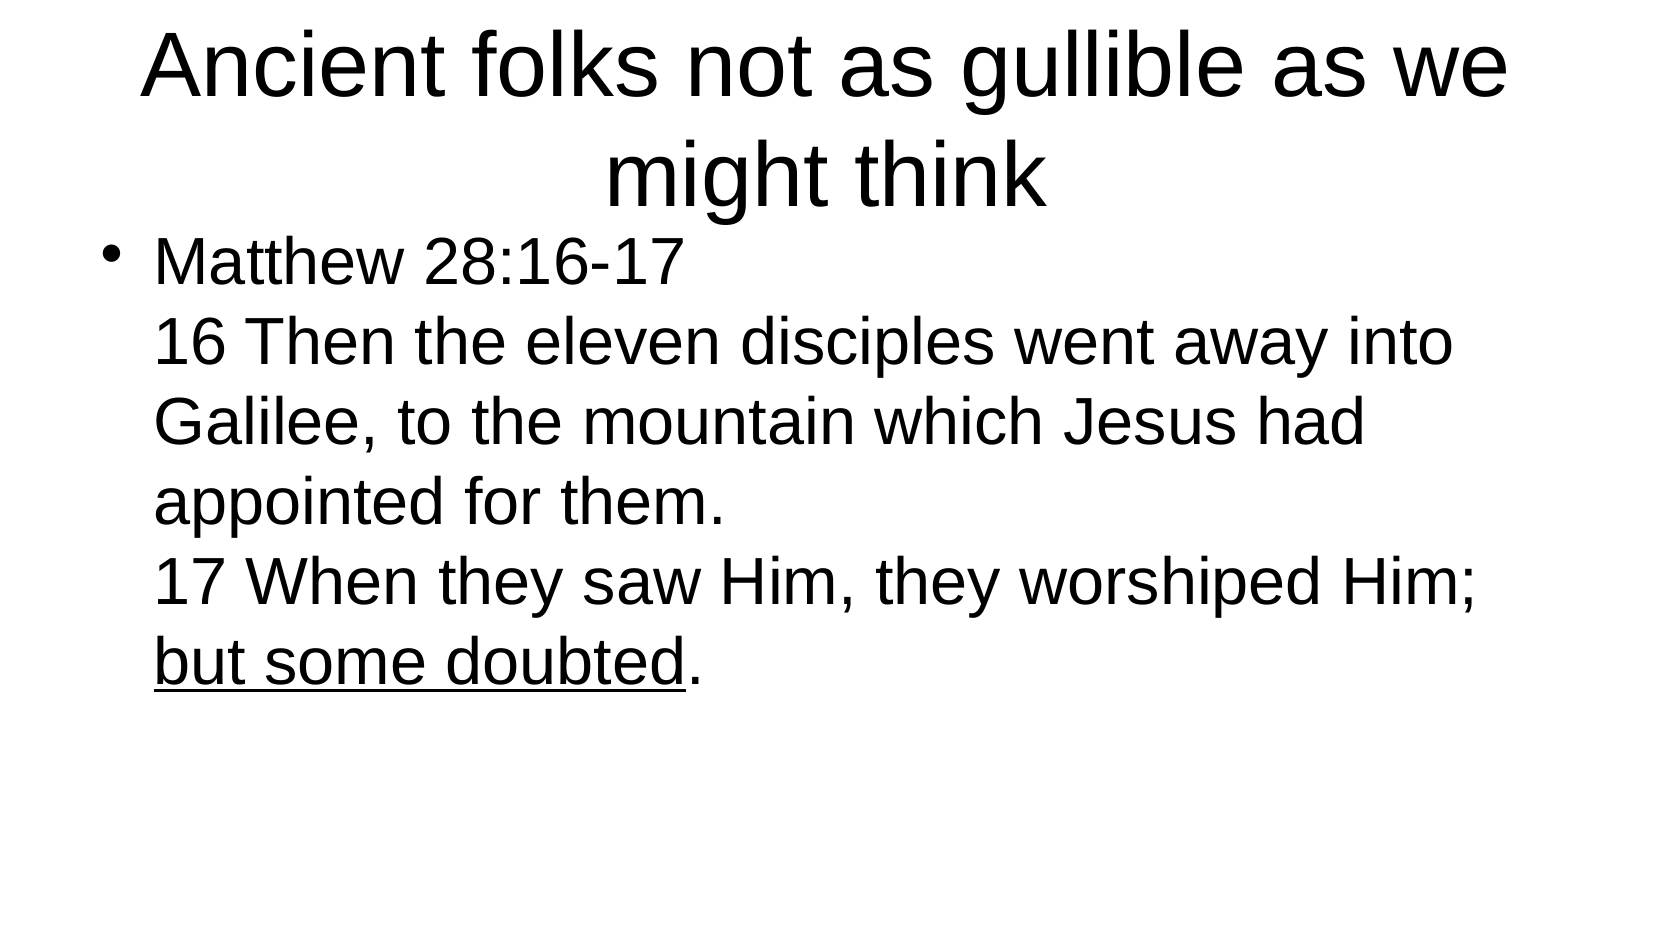

# Ancient folks not as gullible as we might think
Matthew 28:16-17
16 Then the eleven disciples went away into Galilee, to the mountain which Jesus had appointed for them.
17 When they saw Him, they worshiped Him; but some doubted.